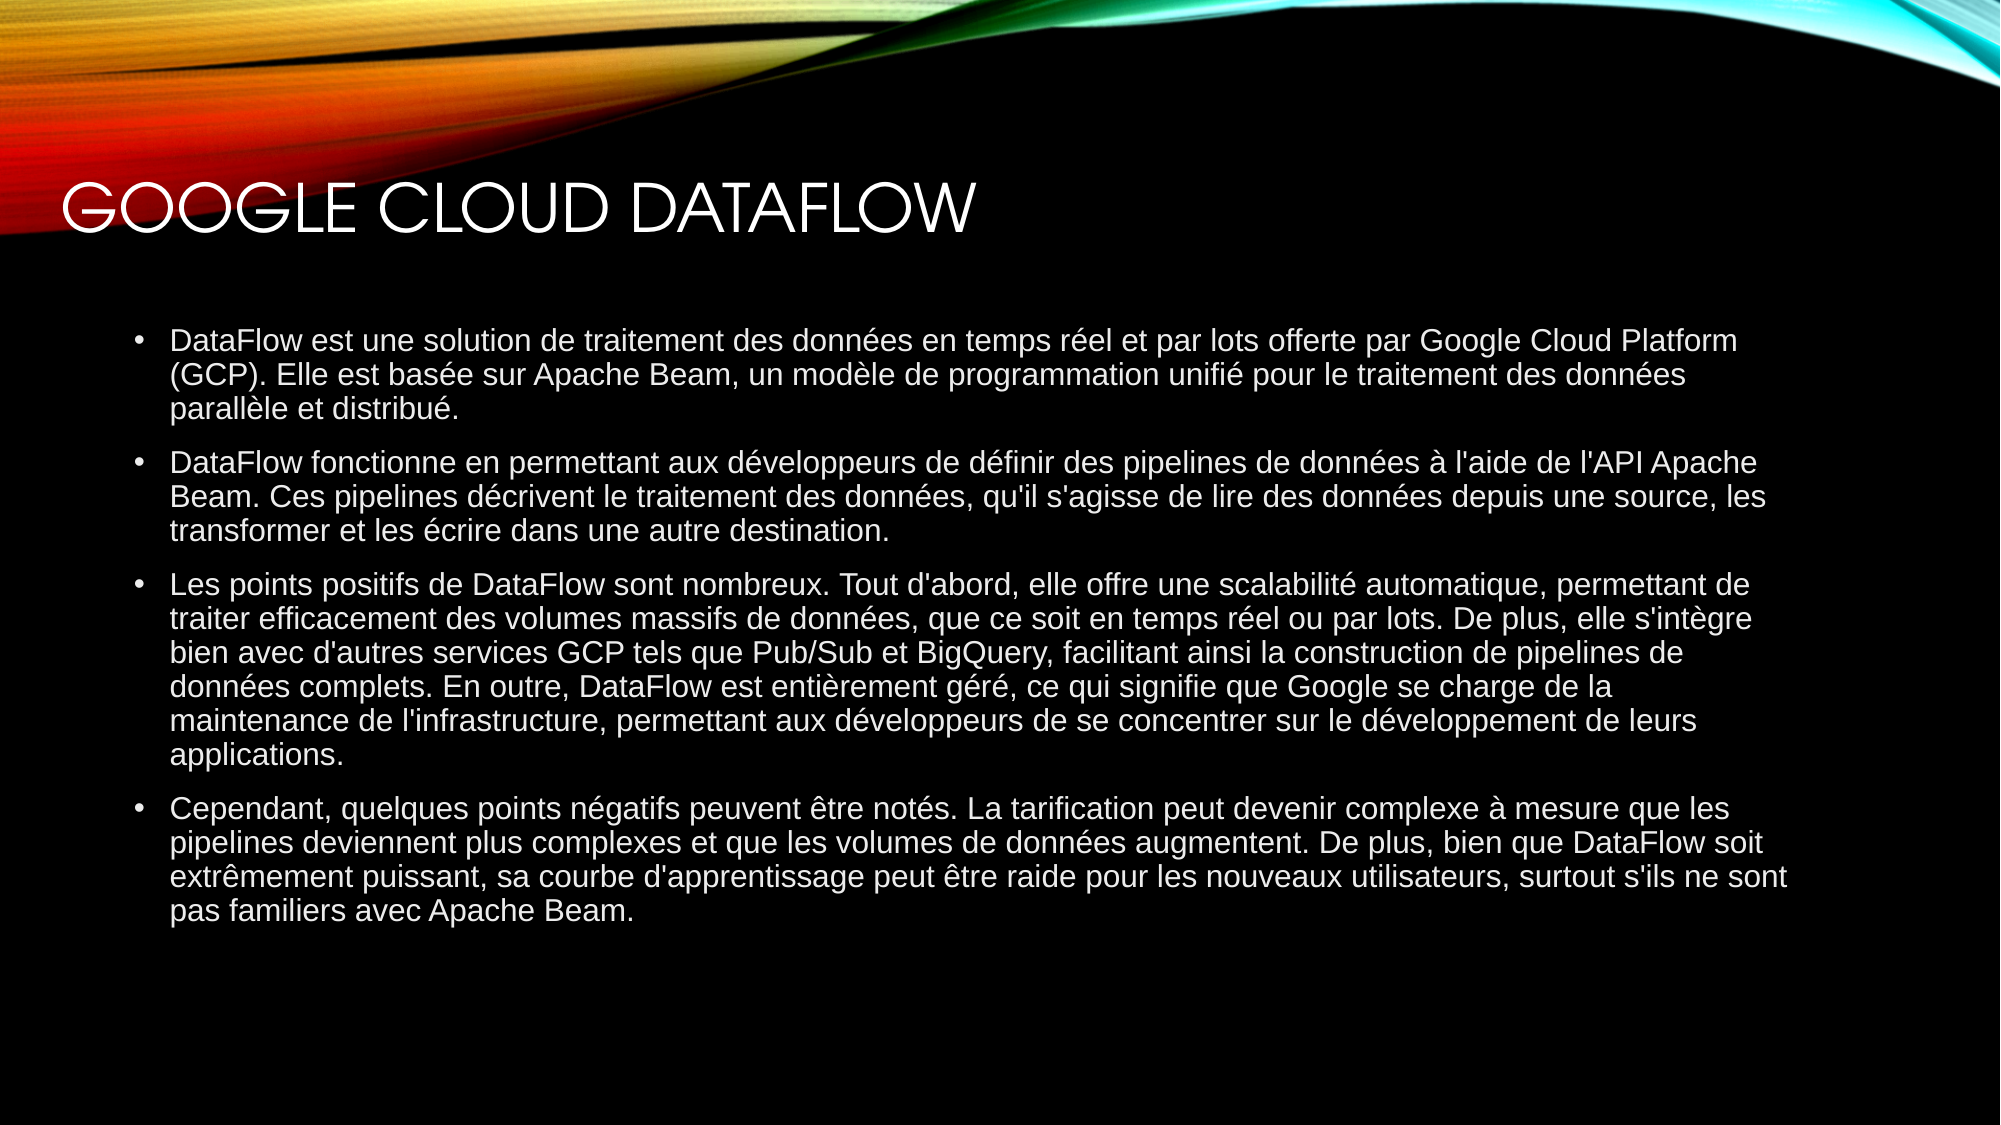

# GOOGLE CLOUD DATAFLOW

DataFlow est une solution de traitement des données en temps réel et par lots offerte par Google Cloud Platform (GCP). Elle est basée sur Apache Beam, un modèle de programmation unifié pour le traitement des données parallèle et distribué.
DataFlow fonctionne en permettant aux développeurs de définir des pipelines de données à l'aide de l'API Apache Beam. Ces pipelines décrivent le traitement des données, qu'il s'agisse de lire des données depuis une source, les transformer et les écrire dans une autre destination.
Les points positifs de DataFlow sont nombreux. Tout d'abord, elle offre une scalabilité automatique, permettant de traiter efficacement des volumes massifs de données, que ce soit en temps réel ou par lots. De plus, elle s'intègre bien avec d'autres services GCP tels que Pub/Sub et BigQuery, facilitant ainsi la construction de pipelines de données complets. En outre, DataFlow est entièrement géré, ce qui signifie que Google se charge de la maintenance de l'infrastructure, permettant aux développeurs de se concentrer sur le développement de leurs applications.
Cependant, quelques points négatifs peuvent être notés. La tarification peut devenir complexe à mesure que les pipelines deviennent plus complexes et que les volumes de données augmentent. De plus, bien que DataFlow soit extrêmement puissant, sa courbe d'apprentissage peut être raide pour les nouveaux utilisateurs, surtout s'ils ne sont pas familiers avec Apache Beam.